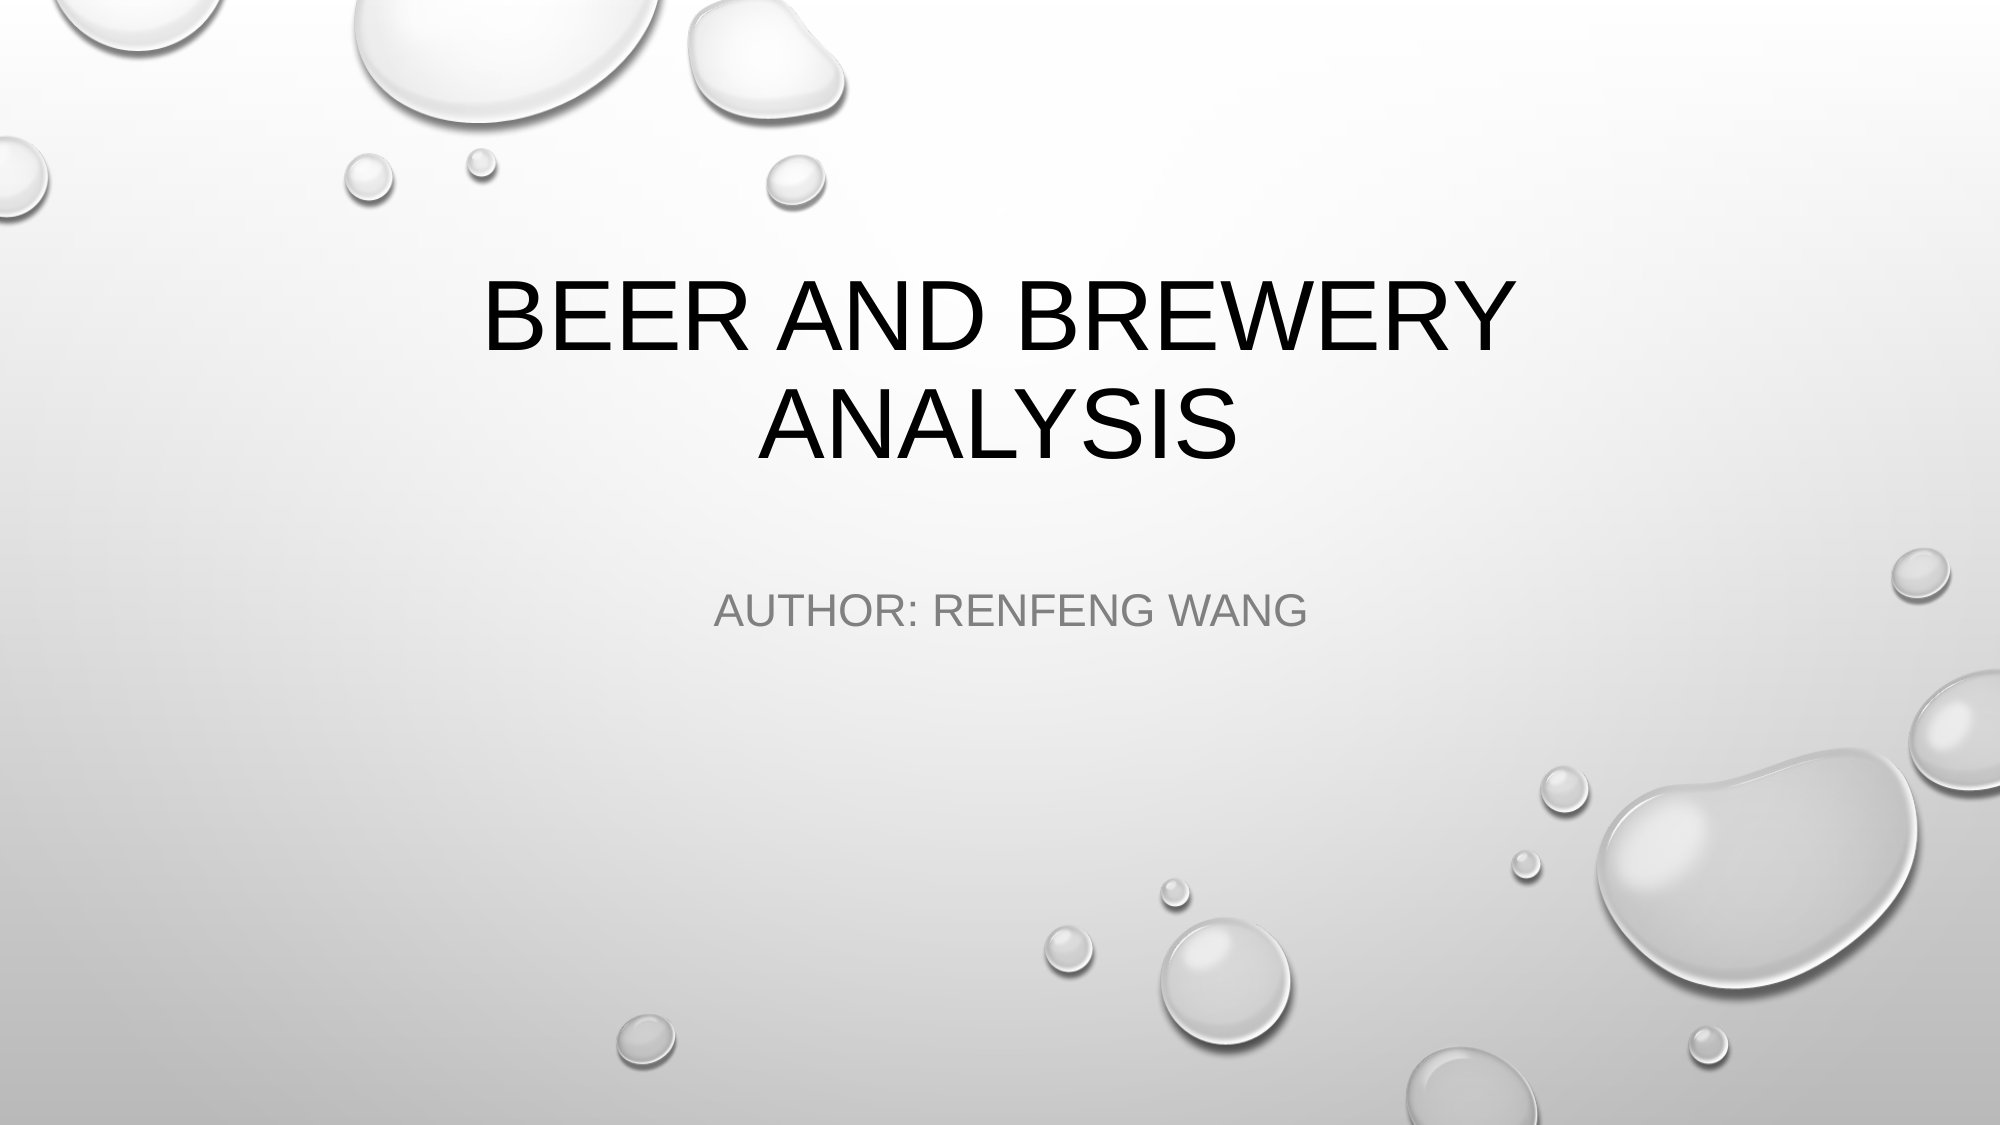

# beer and brewery analysis
AUTHOR: RENFENG WANG